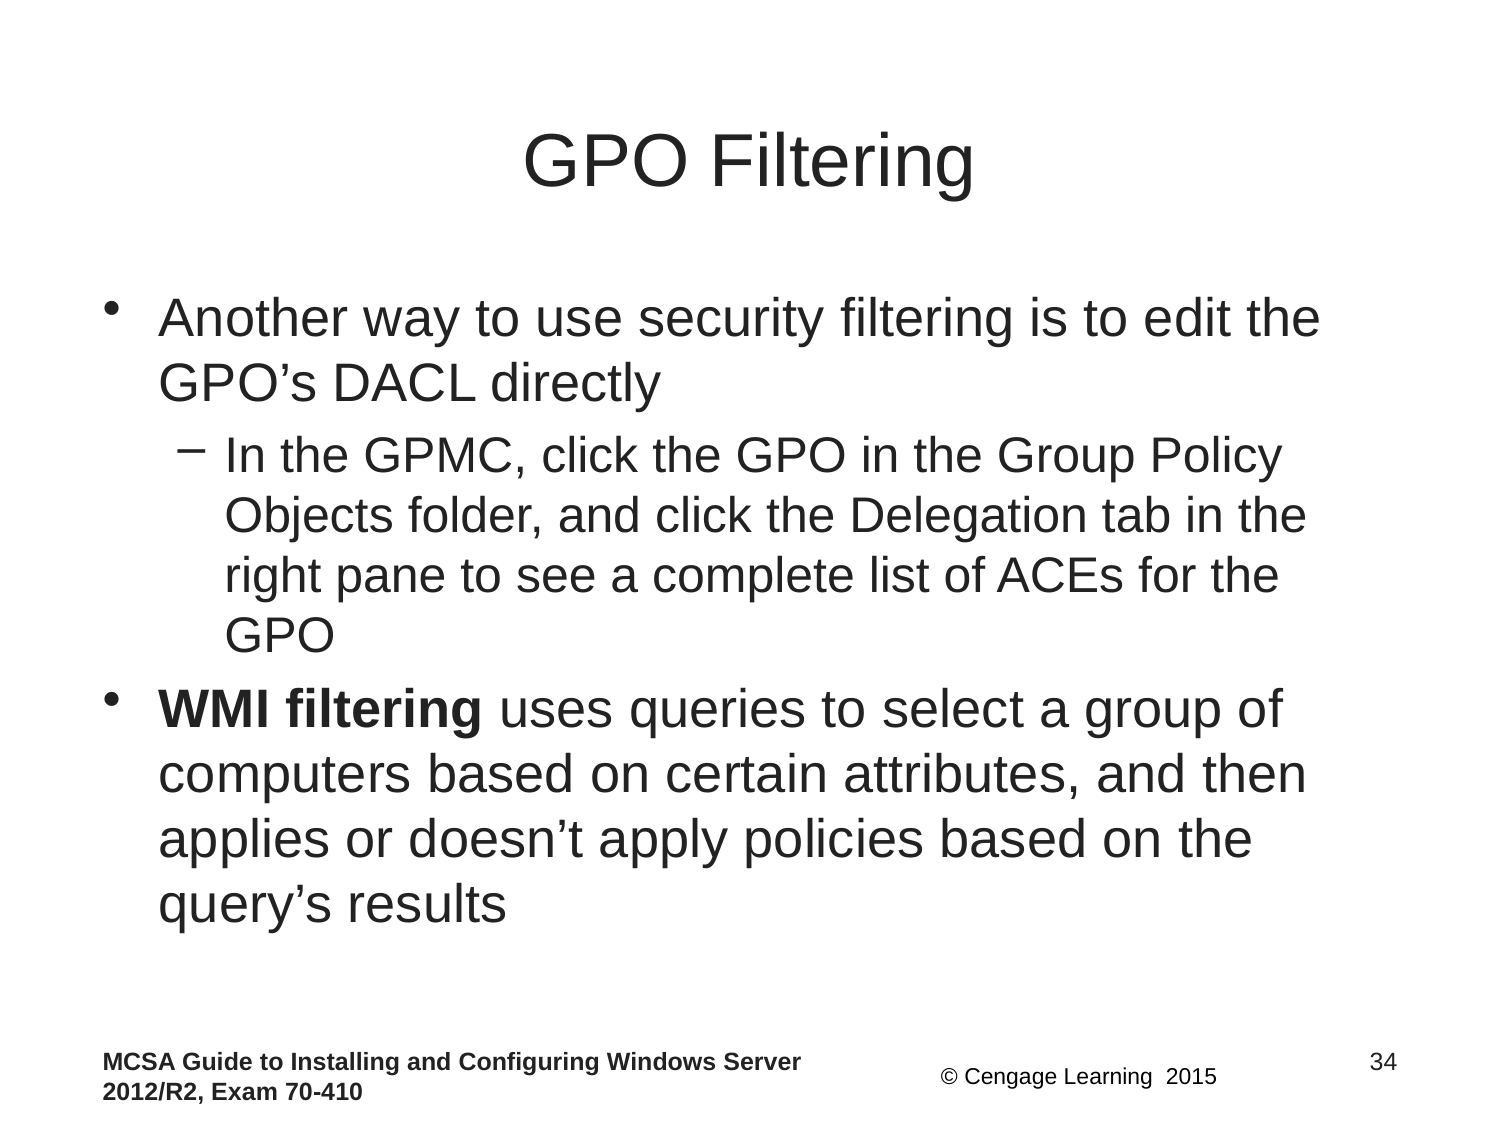

# GPO Filtering
Another way to use security filtering is to edit the GPO’s DACL directly
In the GPMC, click the GPO in the Group Policy Objects folder, and click the Delegation tab in the right pane to see a complete list of ACEs for the GPO
WMI filtering uses queries to select a group of computers based on certain attributes, and then applies or doesn’t apply policies based on the query’s results

MCSA Guide to Installing and Configuring Windows Server 2012/R2, Exam 70-410
34